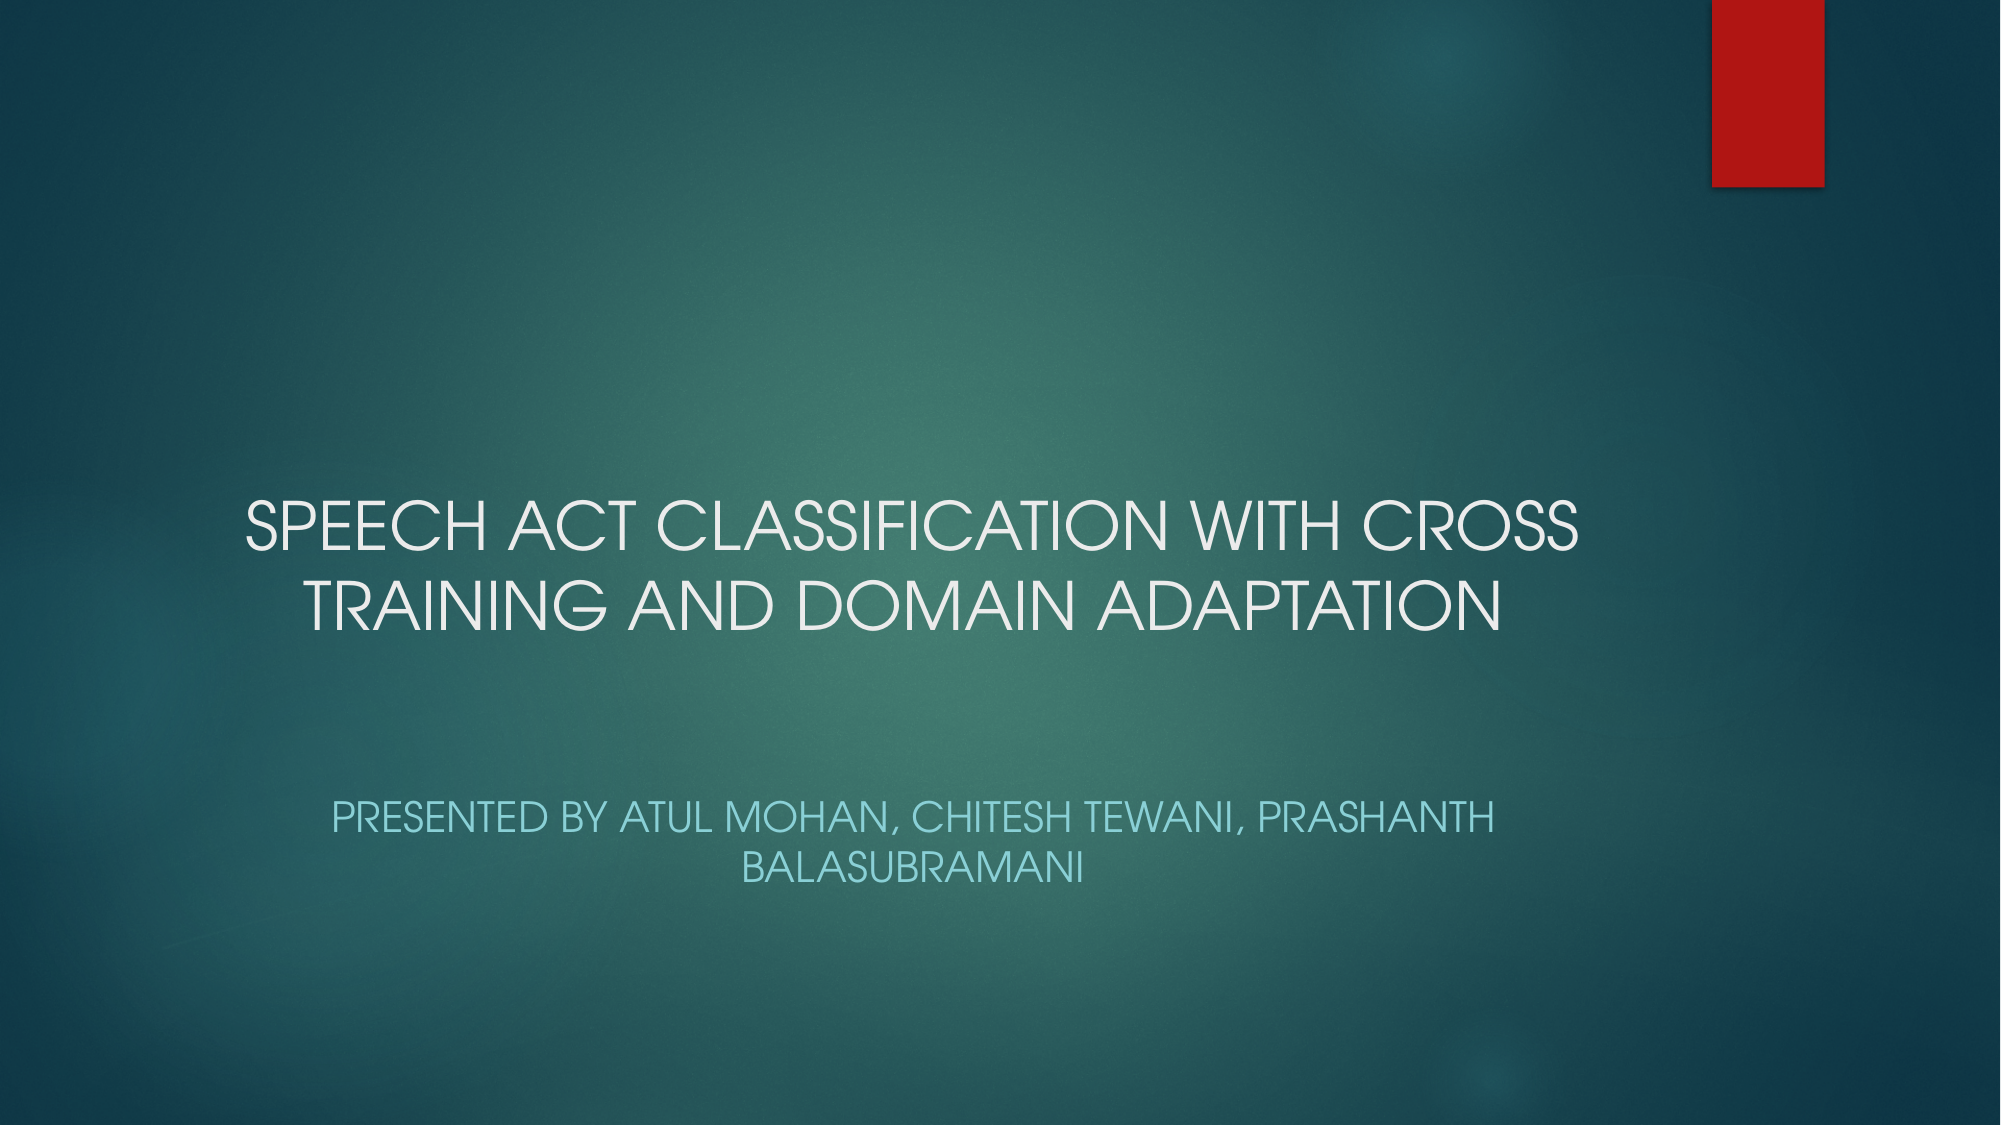

# SPEECH ACT CLASSIFICATION WITH CROSS TRAINING AND DOMAIN ADAPTATION
Presented by atul mohan, chitesh tewani, Prashanth Balasubramani